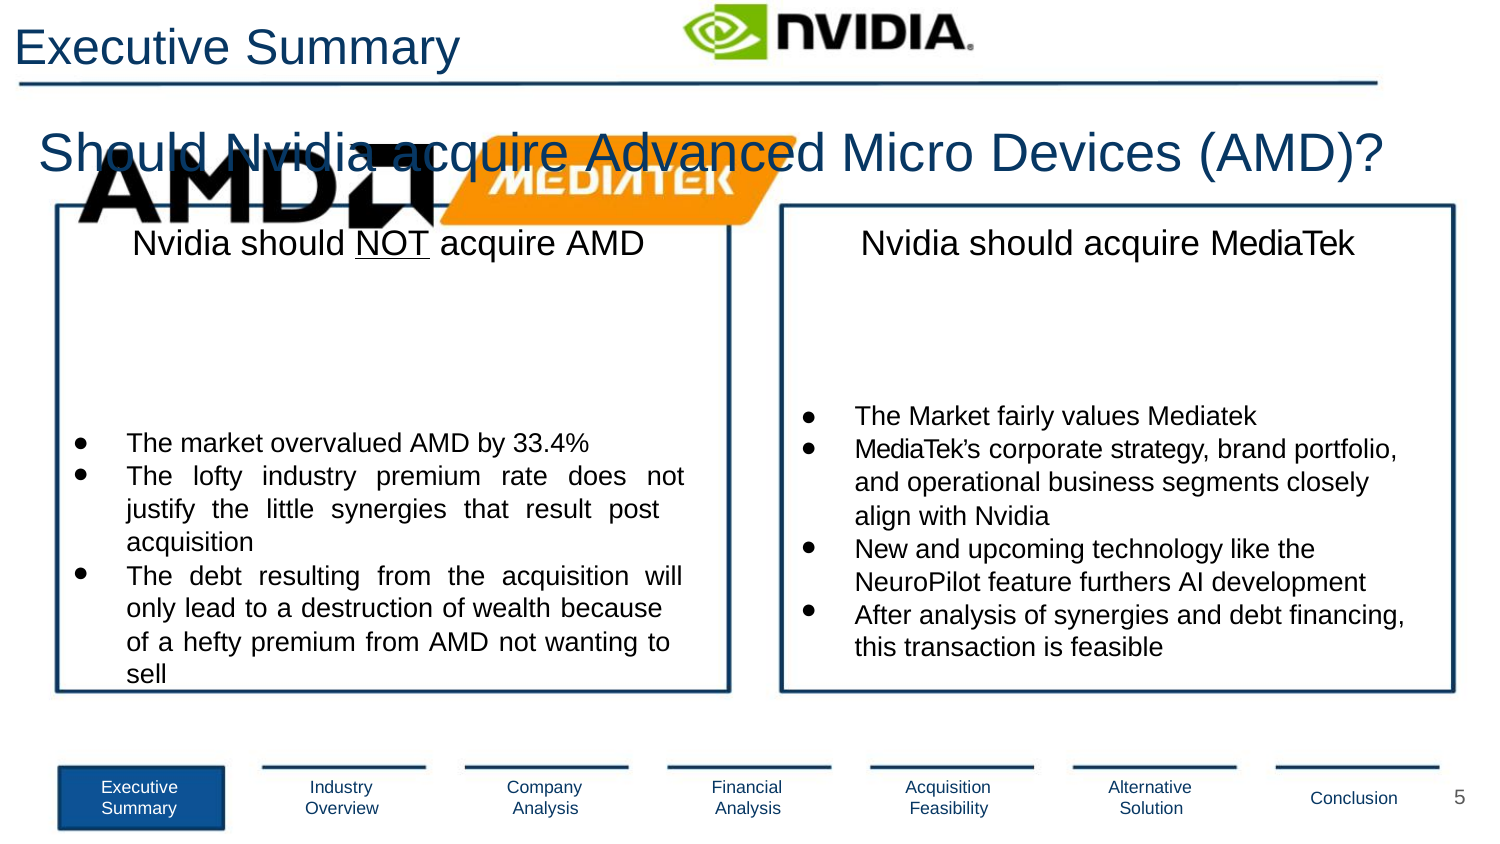

Executive Summary
Should Nvidia acquire Advanced Micro Devices (AMD)?
Nvidia should NOT acquire AMD
Nvidia should acquire MediaTek
The Market fairly values Mediatek
MediaTek’s corporate strategy, brand portfolio,
and operational business segments closely
align with Nvidia
New and upcoming technology like the
NeuroPilot feature furthers AI development
After analysis of synergies and debt ﬁnancing,
this transaction is feasible
●
●
The market overvalued AMD by 33.4%
The lofty industry premium rate does not
justify the little synergies that result post
acquisition
The debt resulting from the acquisition will
only lead to a destruction of wealth because
of a hefty premium from AMD not wanting to
sell
●
●
●
●
●
Executive
Summary
Industry
Overview
Company
Analysis
Financial
Analysis
Acquisition
Feasibility
Alternative
Solution
5
Conclusion